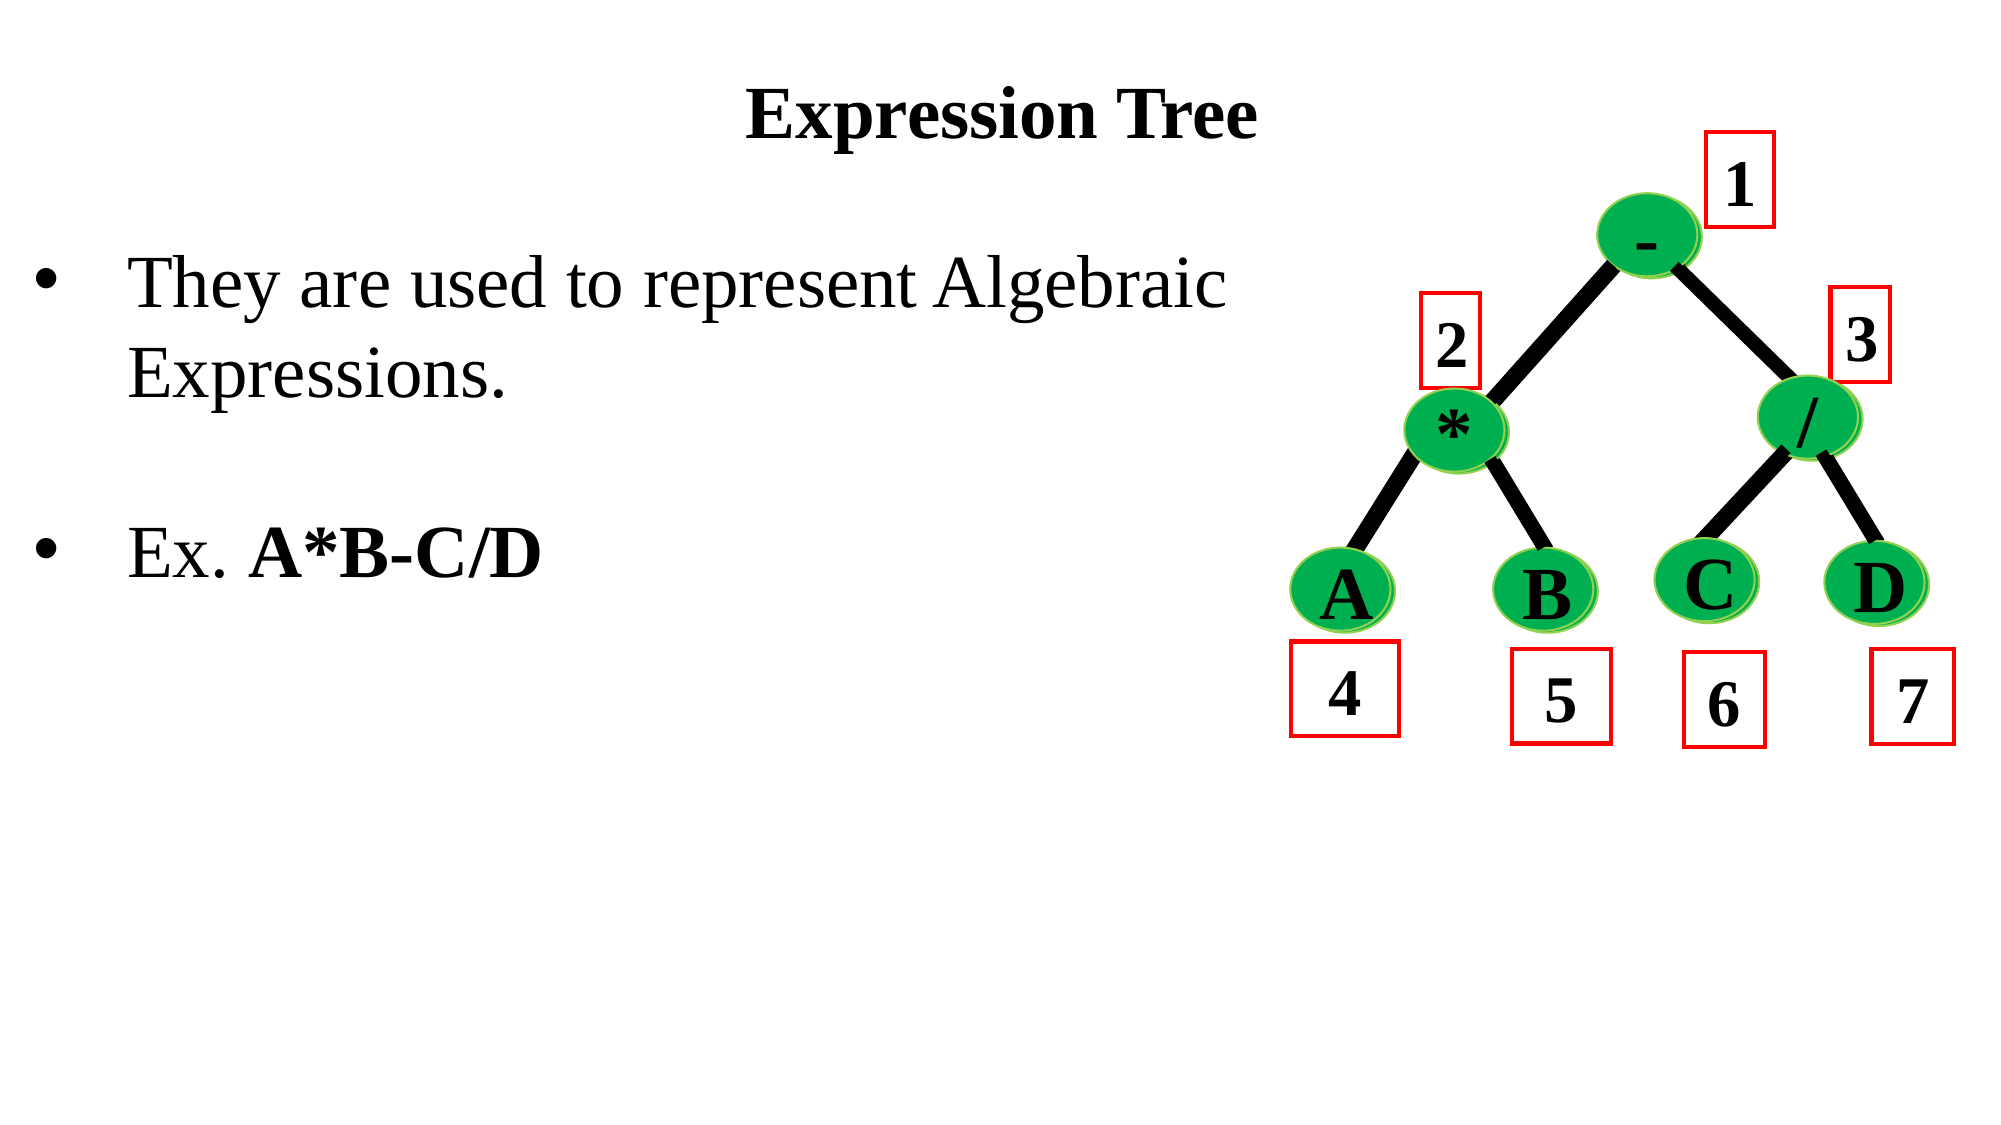

Expression Tree
1
-
/
*
C
D
A
B
A
C
B
F
G
D
E
They are used to represent Algebraic Expressions.

Ex. A*B-C/D
3
2
4
5
7
6